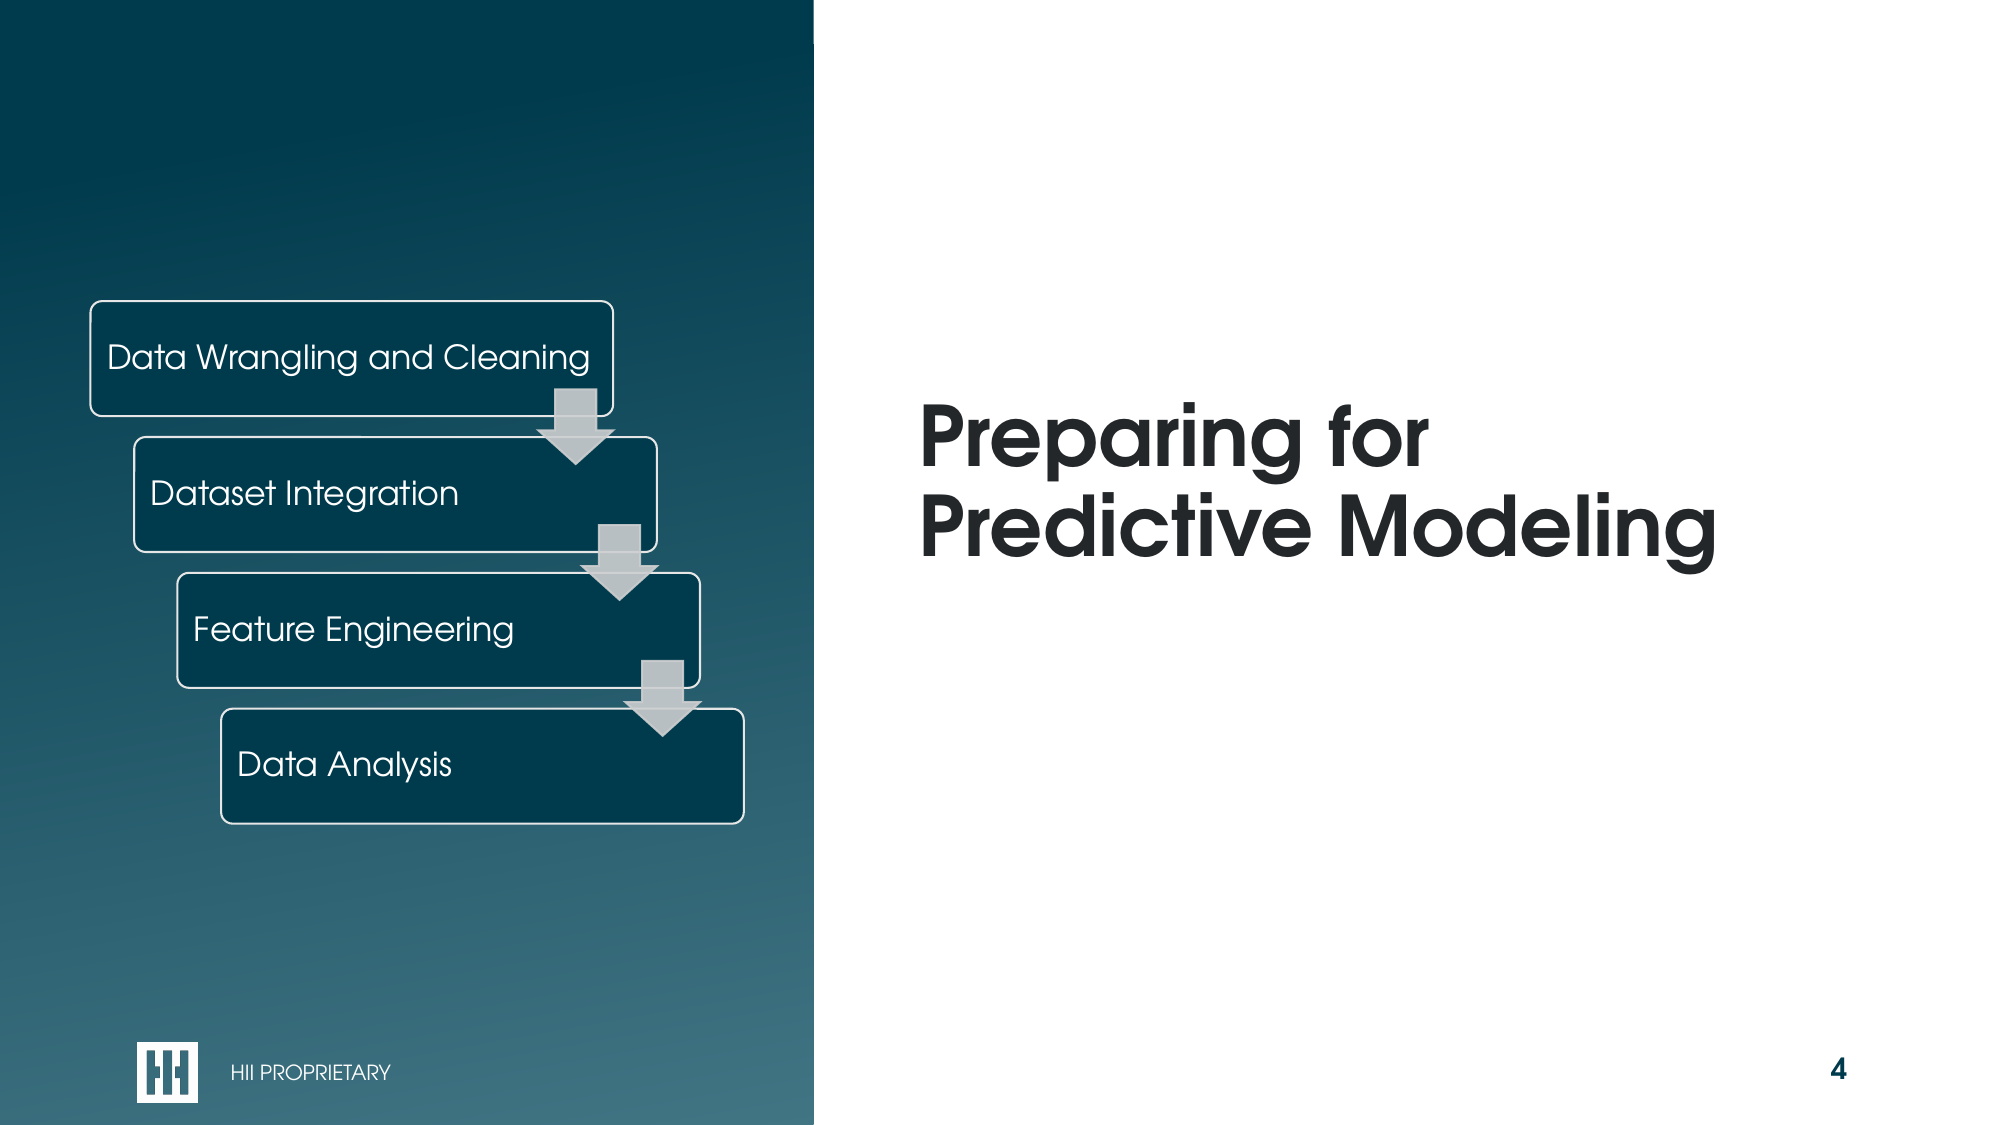

# Preparing for Predictive Modeling
Data Wrangling and Cleaning
Dataset Integration
Feature Engineering
Data Analysis

4